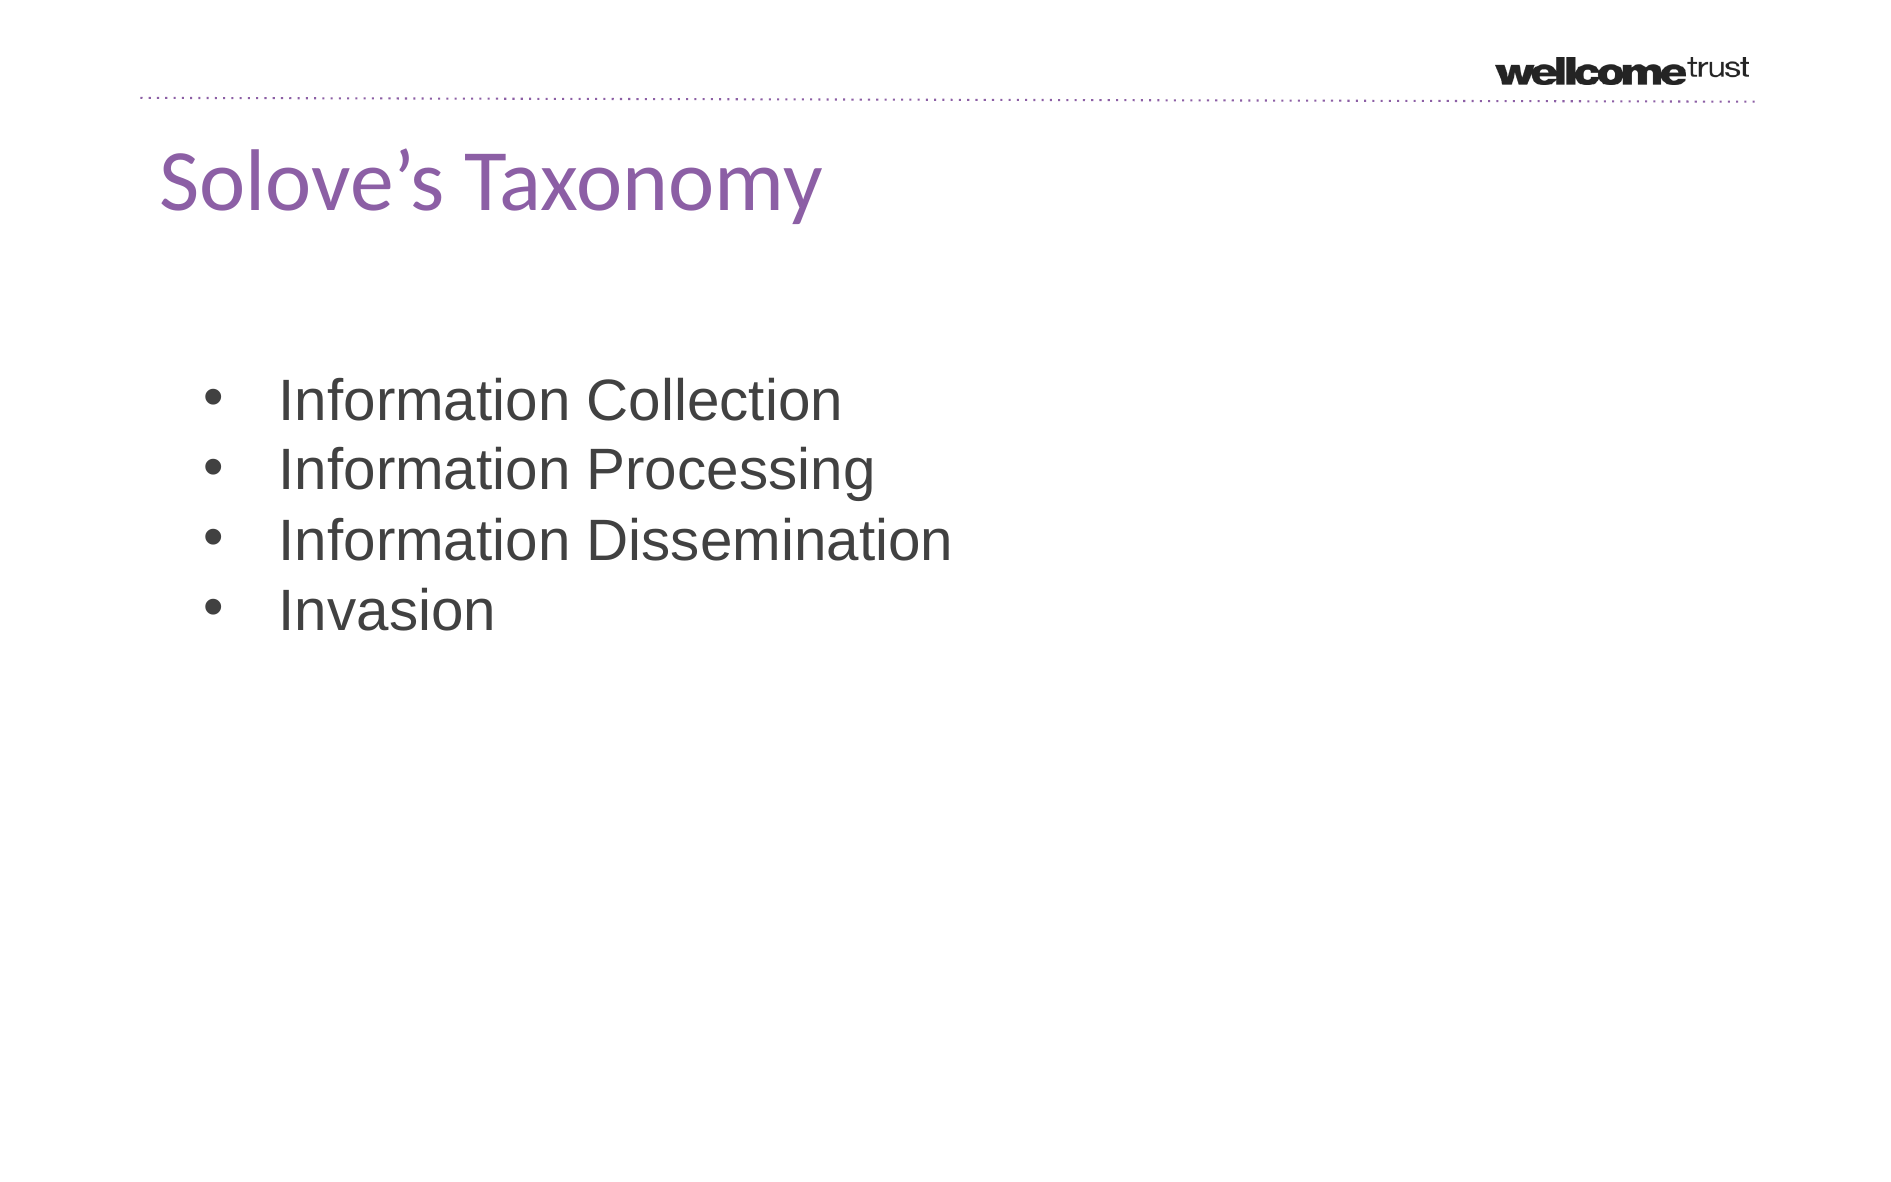

# Solove’s Taxonomy
Information Collection
Information Processing
Information Dissemination
Invasion